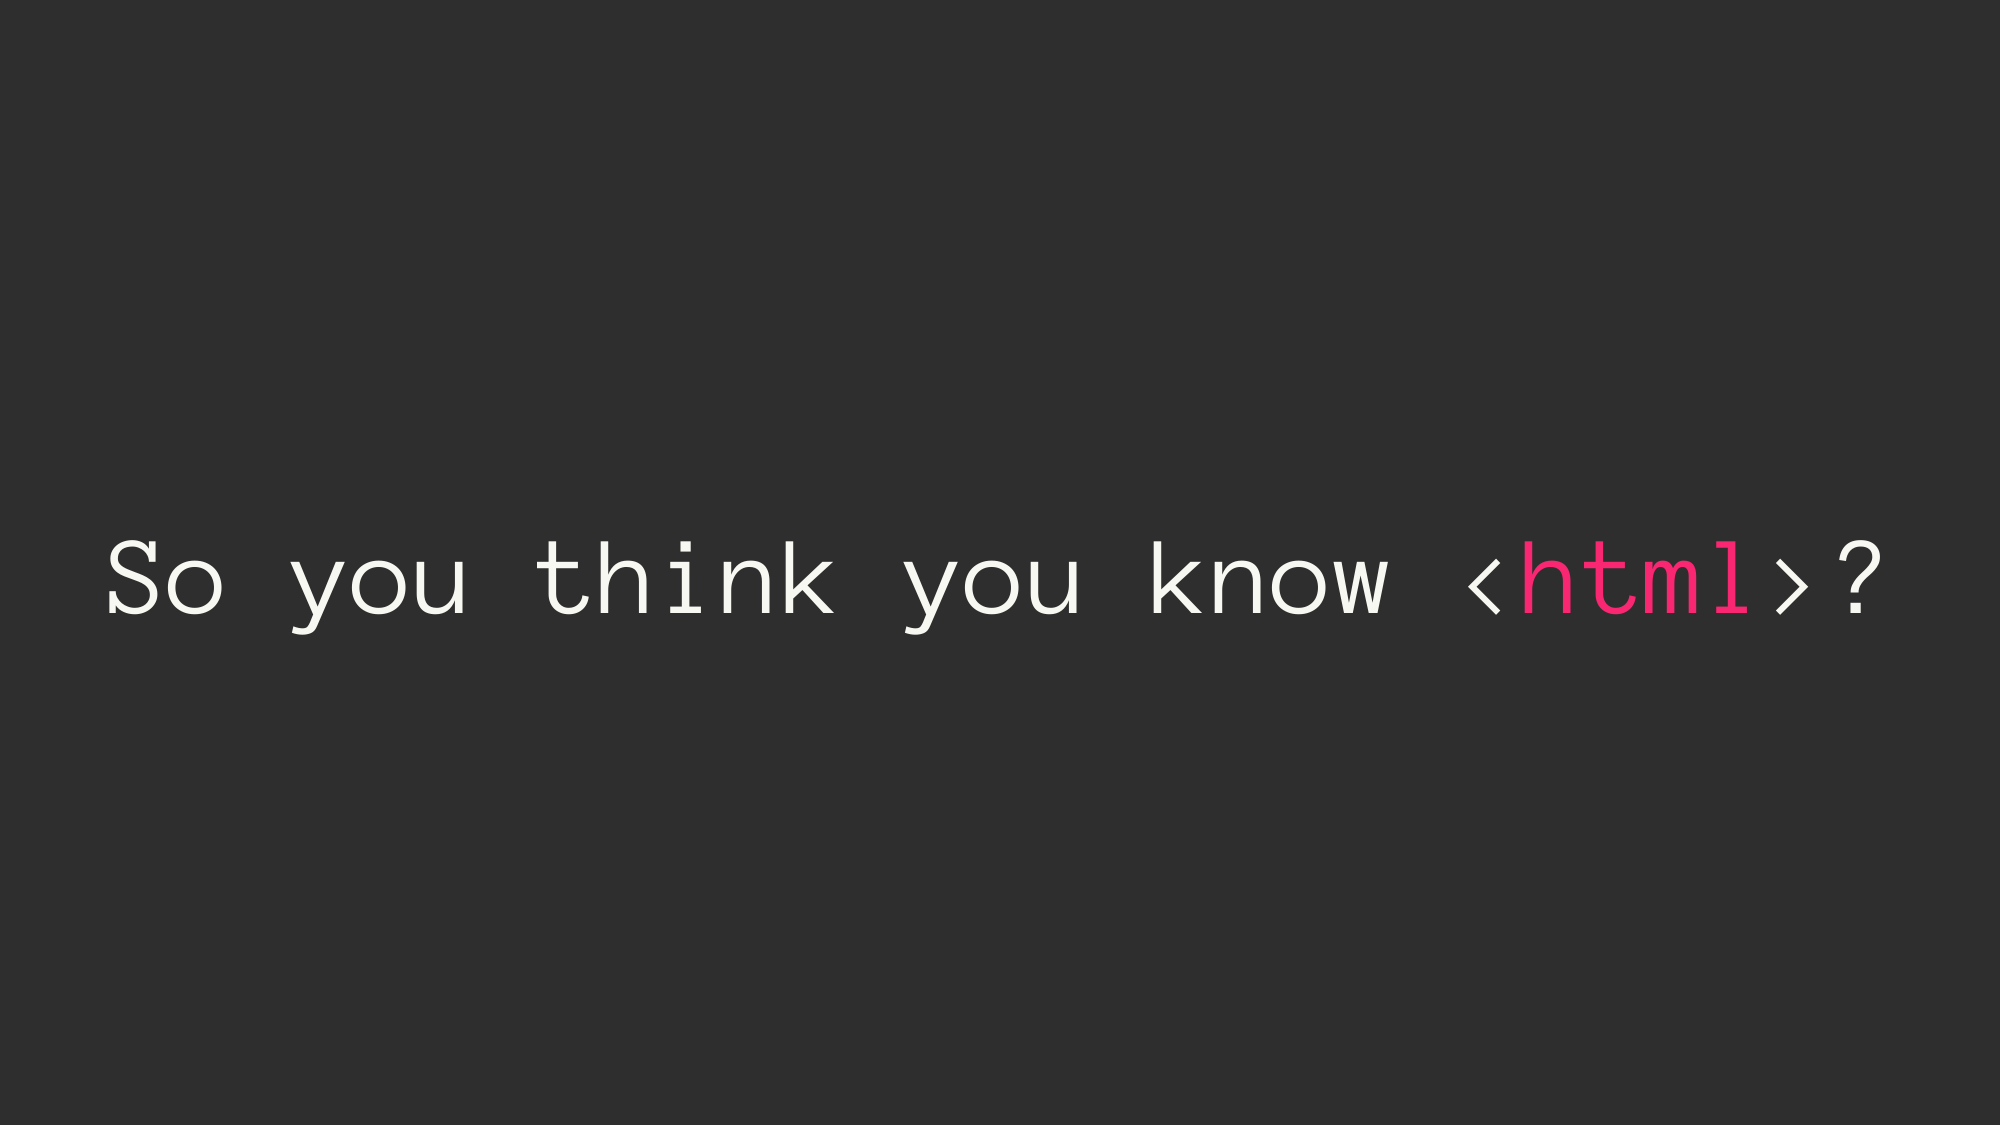

# So you think you know <html>?